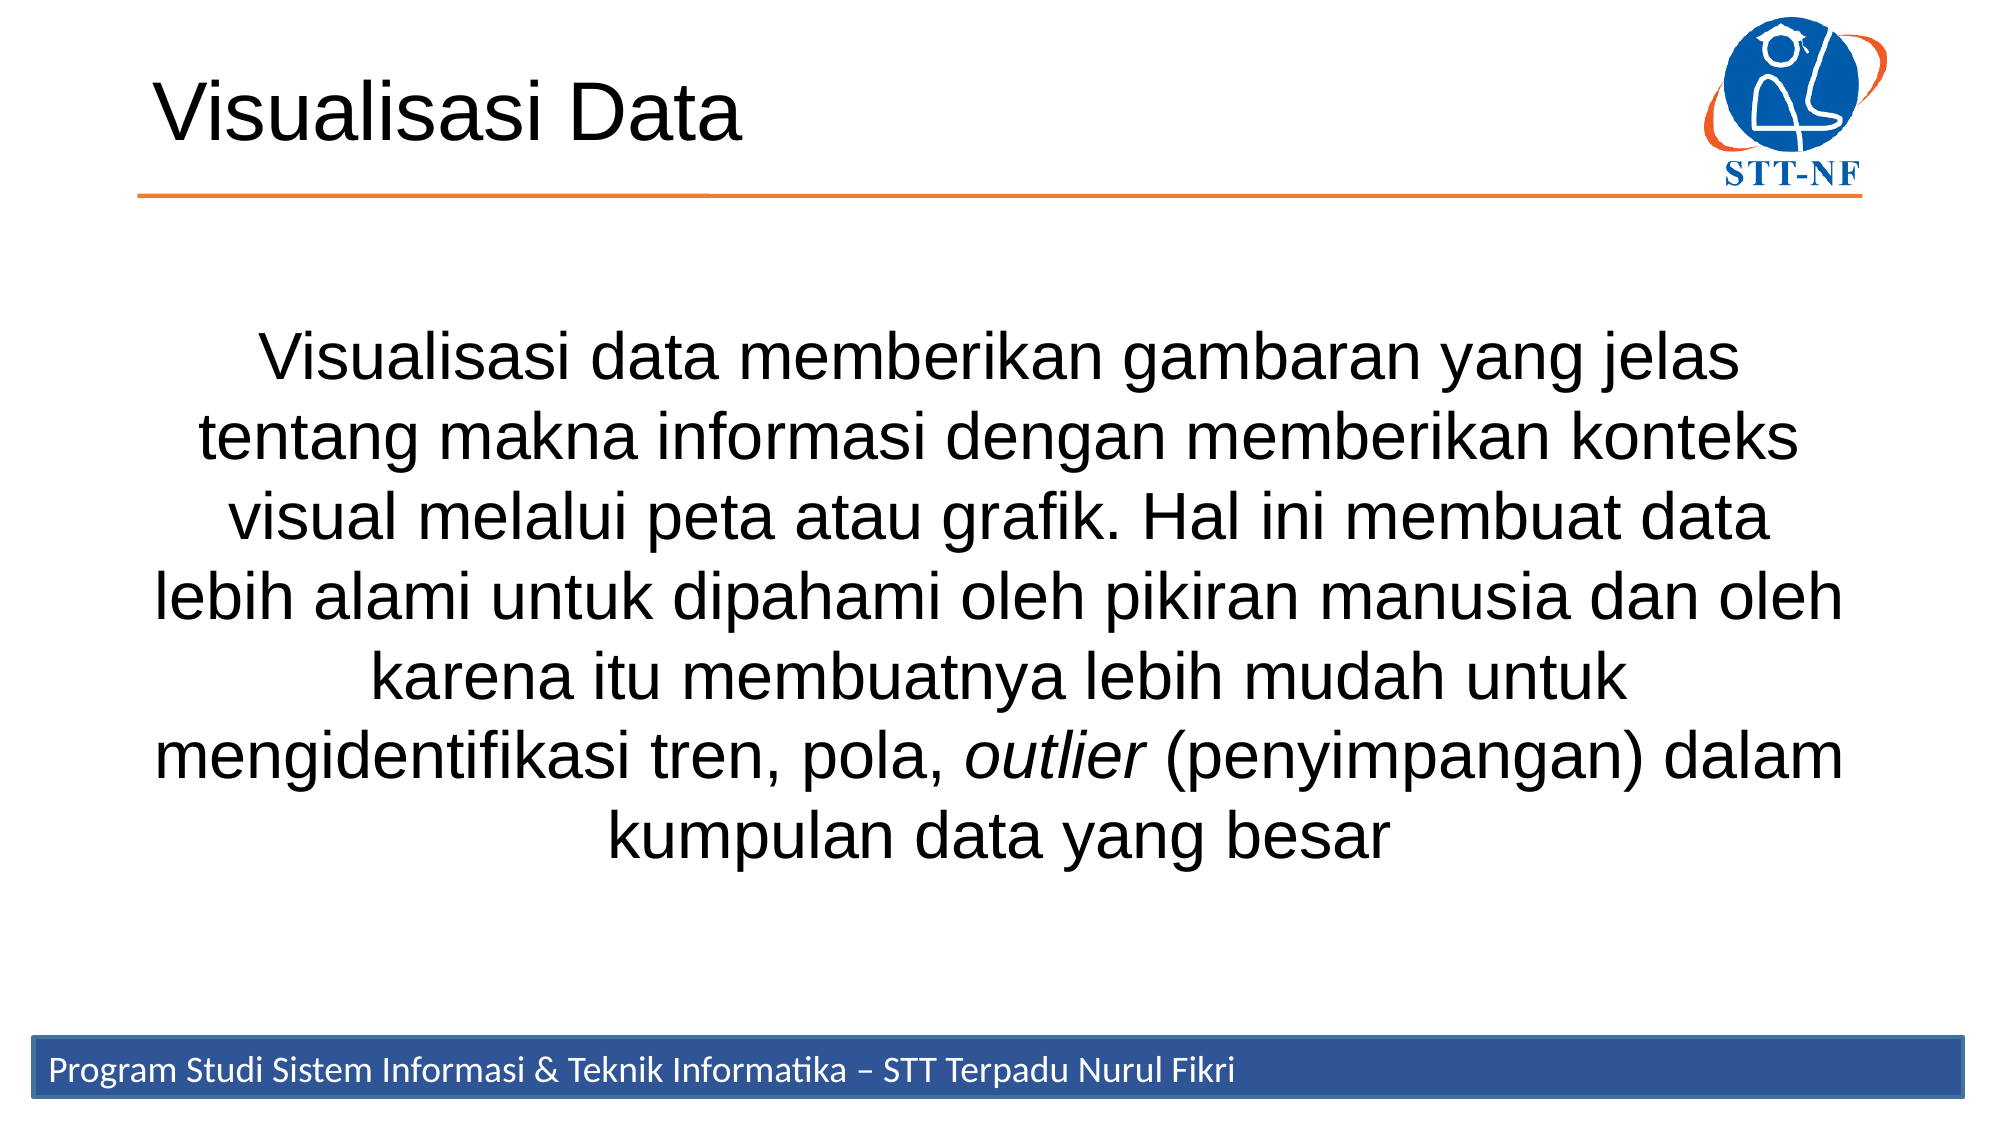

Visualisasi Data

Visualisasi data memberikan gambaran yang jelas tentang makna informasi dengan memberikan konteks visual melalui peta atau grafik. Hal ini membuat data lebih alami untuk dipahami oleh pikiran manusia dan oleh karena itu membuatnya lebih mudah untuk mengidentifikasi tren, pola, outlier (penyimpangan) dalam kumpulan data yang besar